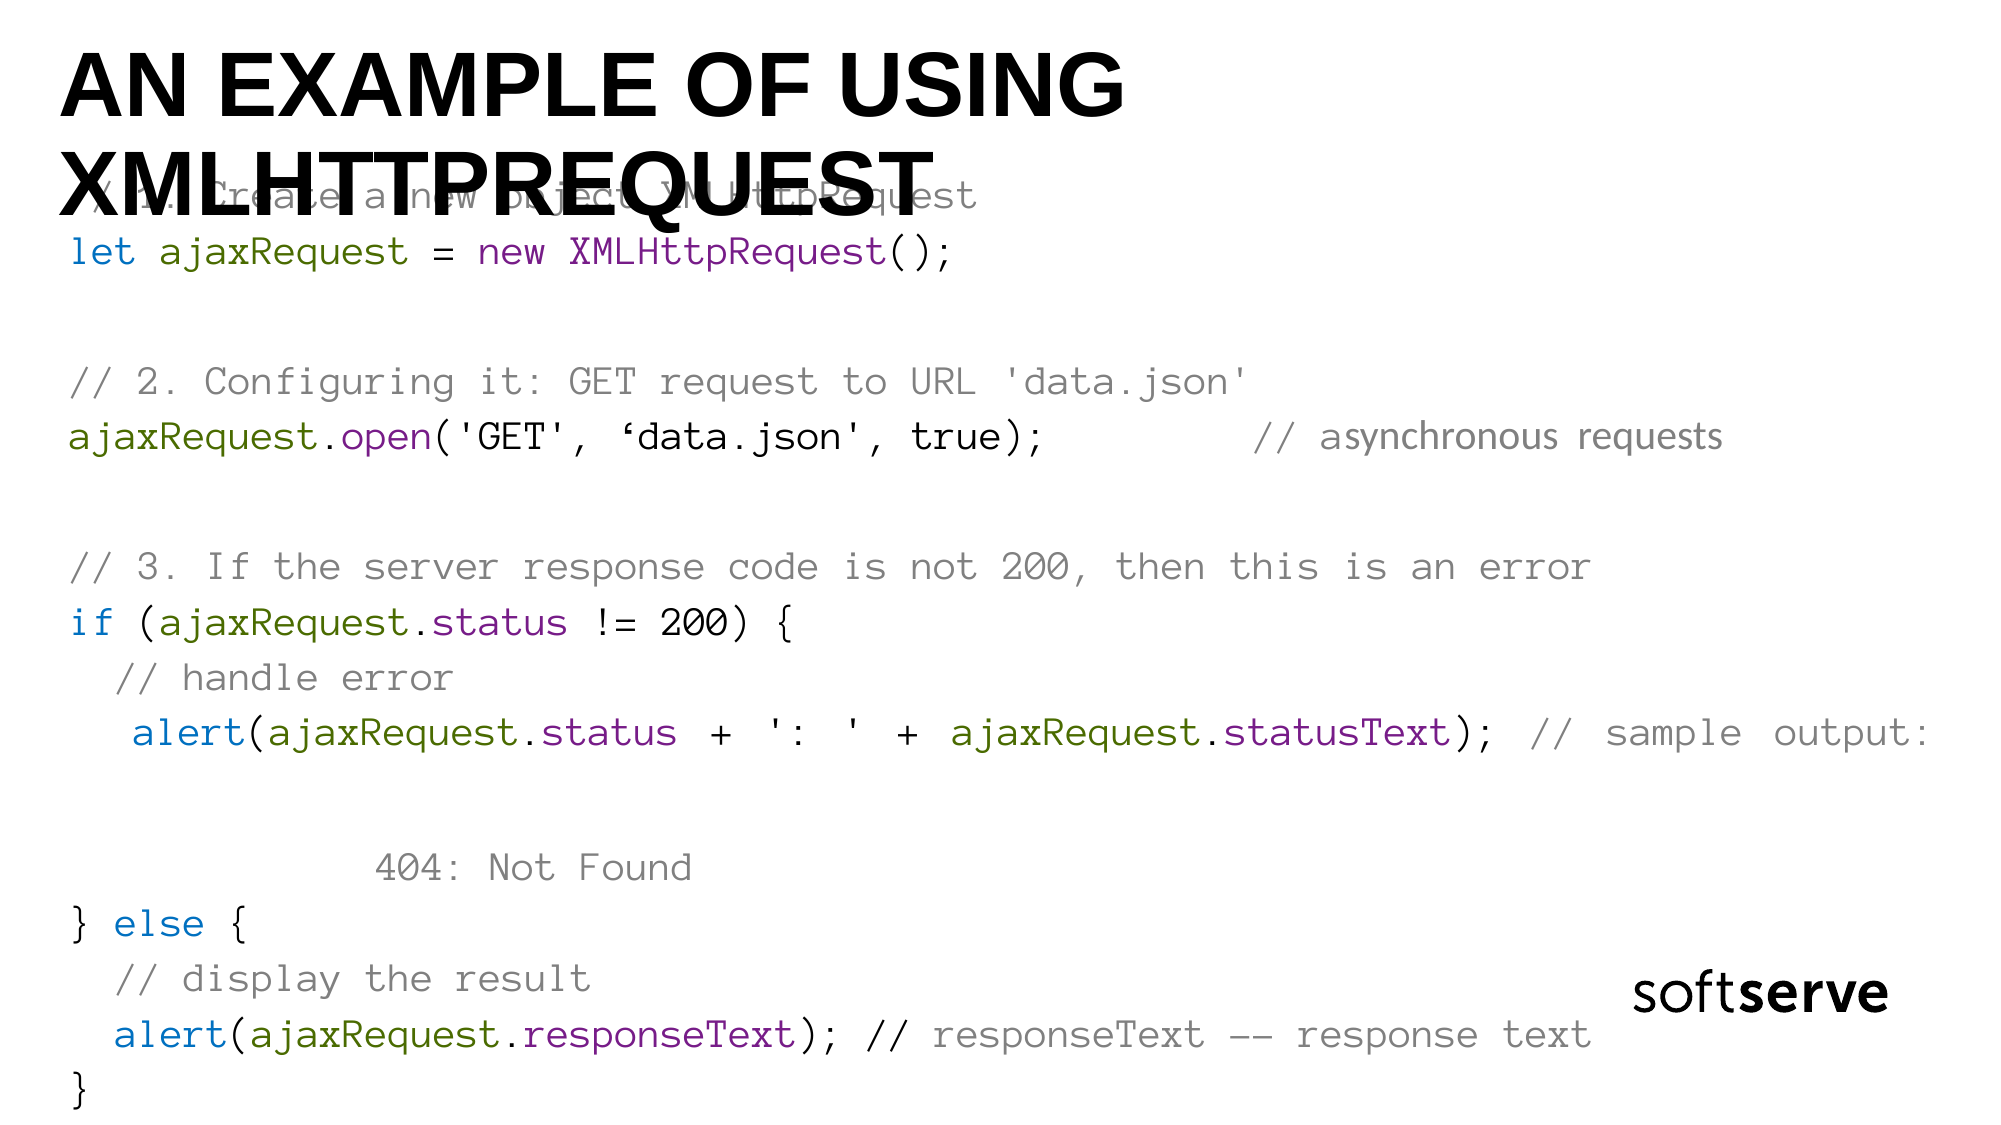

# AN EXAMPLE OF USING XMLHTTPREQUEST
// 1. Create a new object XMLHttpRequest
let ajaxRequest = new XMLHttpRequest();

// 2. Configuring it: GET request to URL 'data.json'
ajaxRequest.open('GET', ‘data.json', true);		// asynchronous  requests

// 3. If the server response code is not 200, then this is an error
if (ajaxRequest.status != 200) {
  // handle error
  alert(ajaxRequest.status + ': ' + ajaxRequest.statusText); // sample output: 																										 404: Not Found
} else {
  // display the result
  alert(ajaxRequest.responseText); // responseText -- response text
}
// 4. Sending request
ajaxRequest.send();